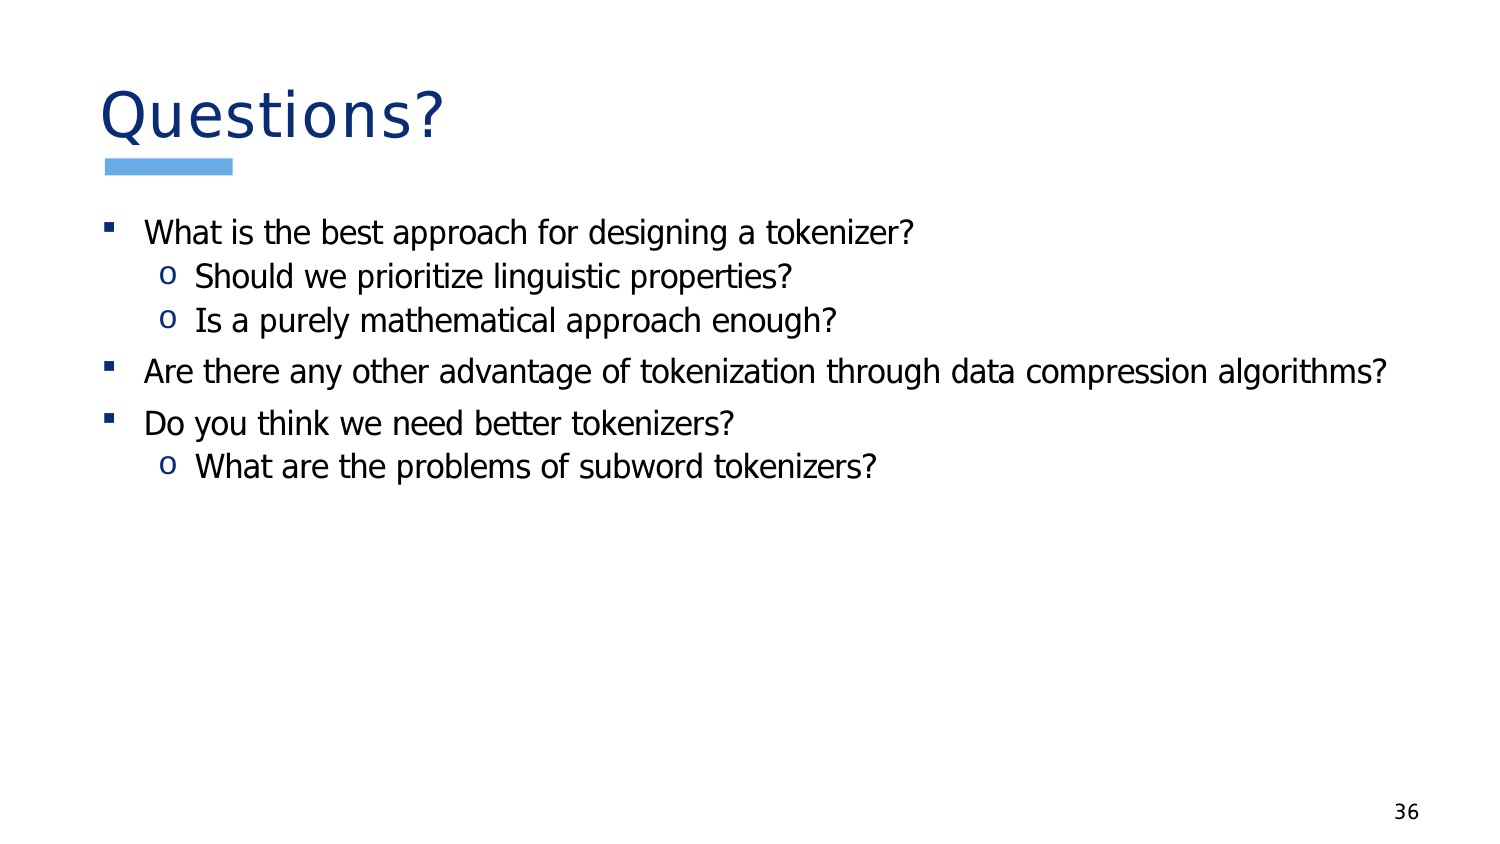

# Questions?
What is the best approach for designing a tokenizer?
Should we prioritize linguistic properties?
Is a purely mathematical approach enough?
Are there any other advantage of tokenization through data compression algorithms?
Do you think we need better tokenizers?
What are the problems of subword tokenizers?